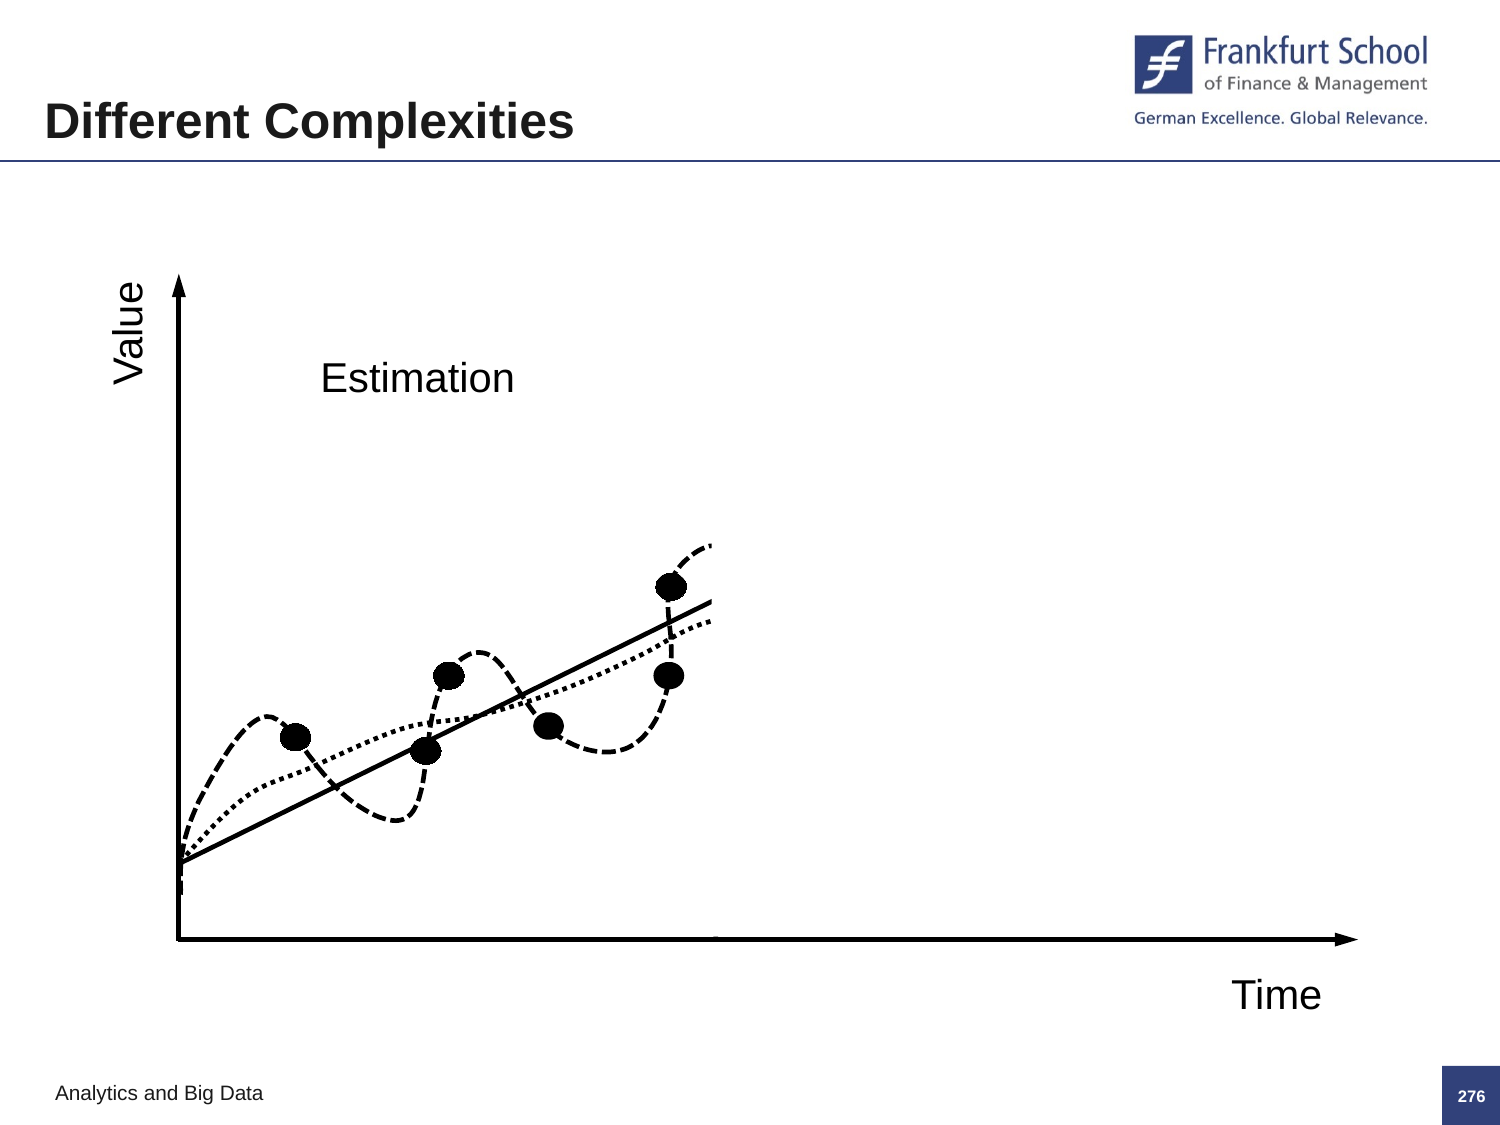

Different Complexities

Value

Estimation
Application

Time
276